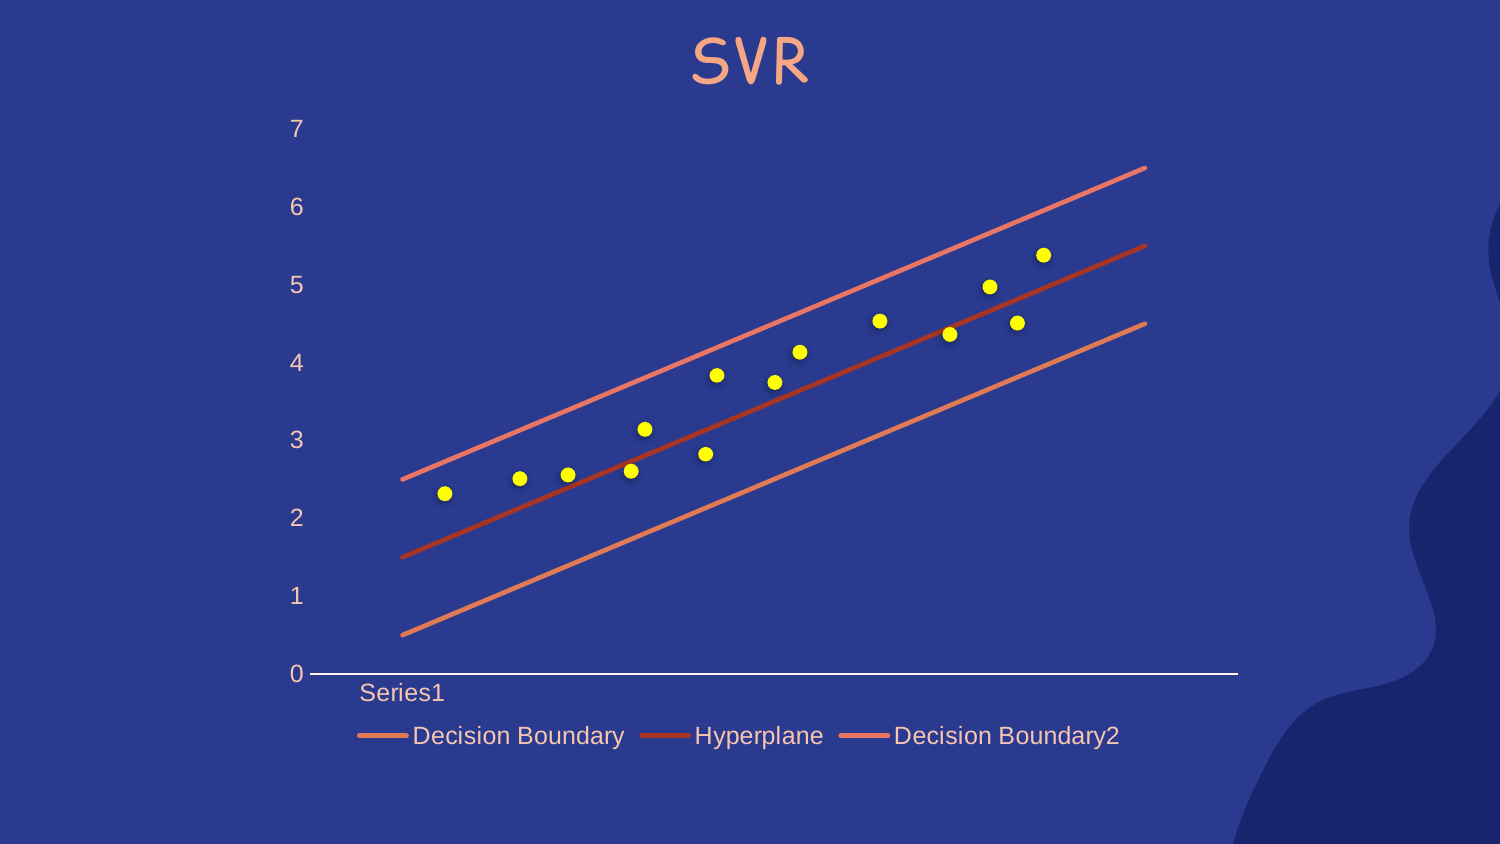

SVR

### Chart

| Category | Decision Boundary | Hyperplane | Decision Boundary2 |
|---|---|---|---|
|  | 0.5 | 1.5 | 2.5 |
|  | 1.5 | 2.5 | 3.5 |
|  | 2.5 | 3.5 | 4.5 |
|  | 3.5 | 4.5 | 5.5 |
|  | 4.5 | 5.5 | 6.5 |